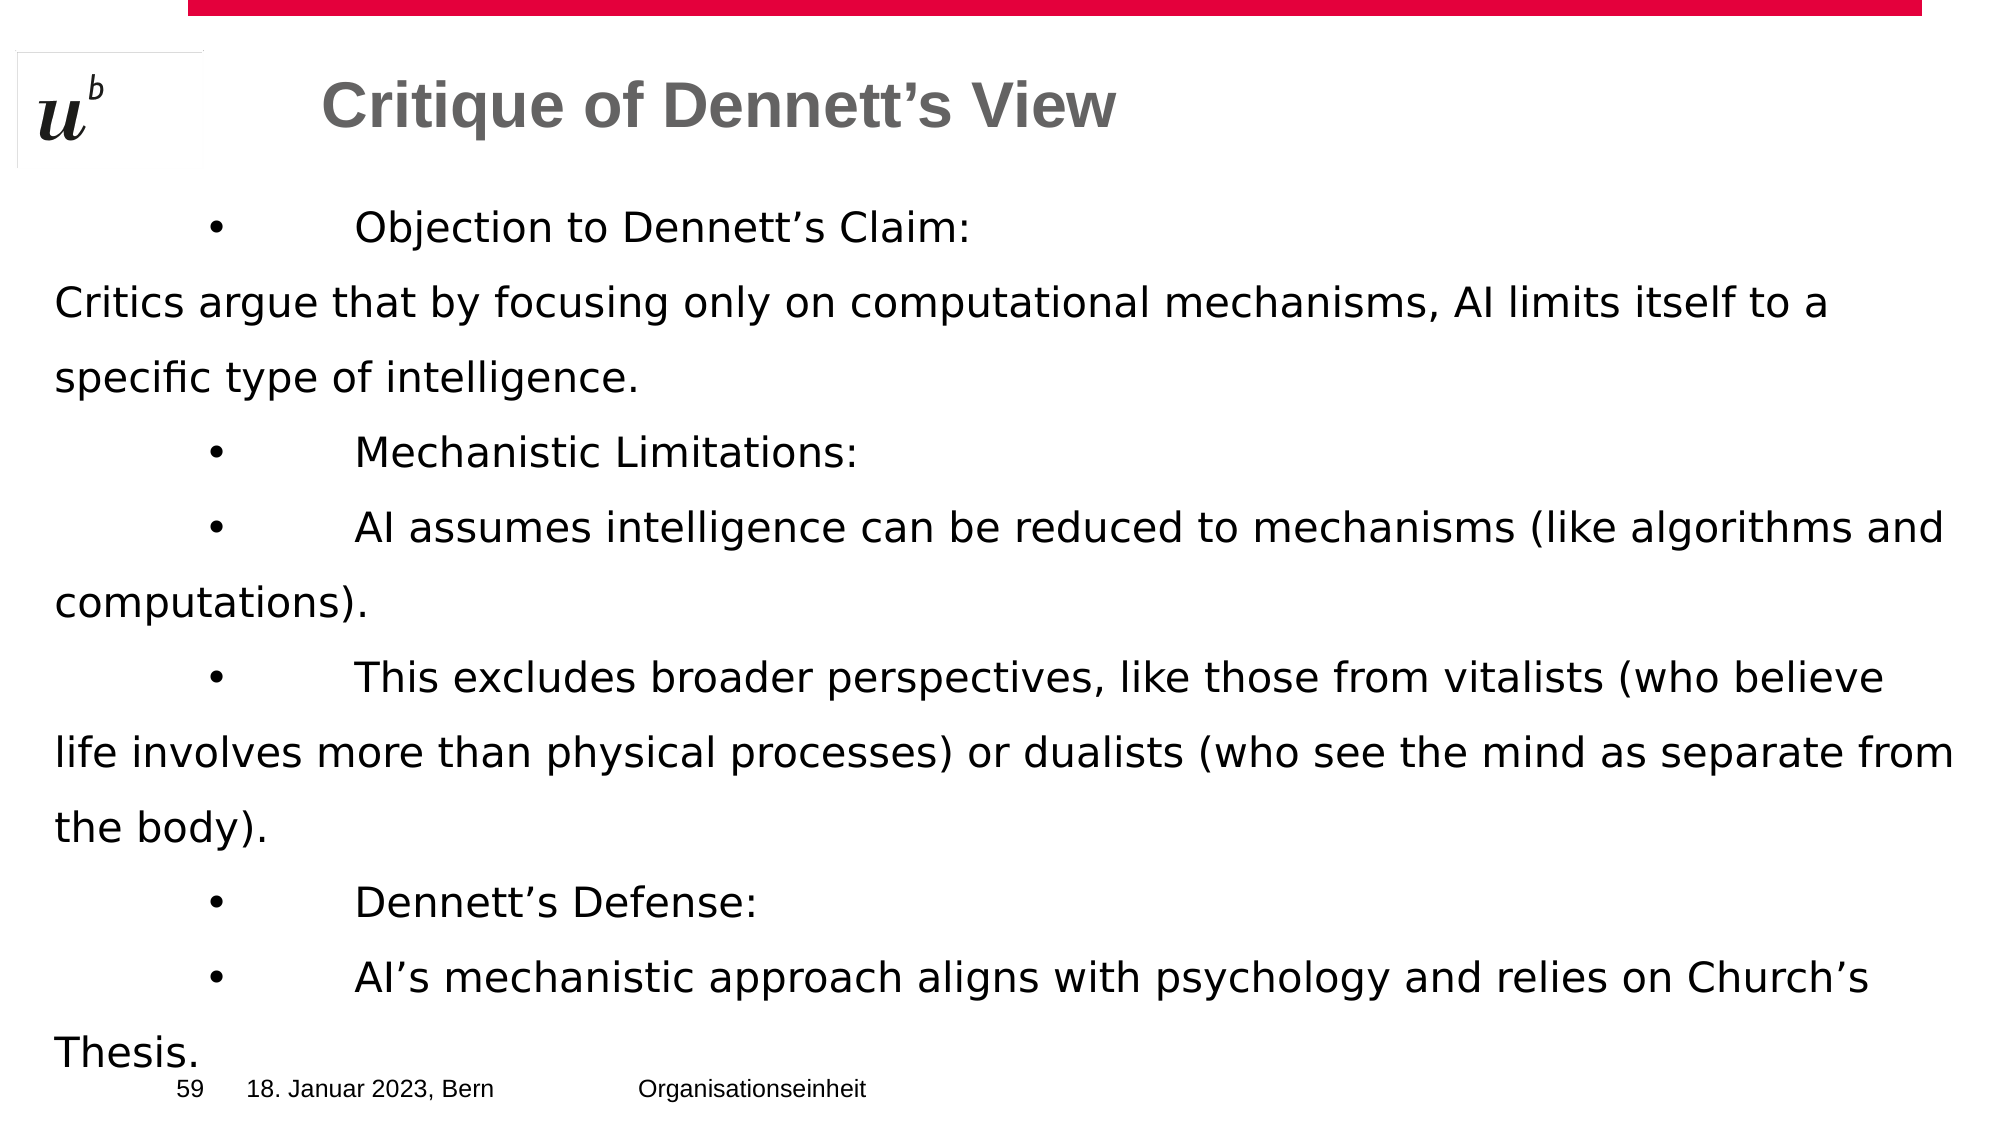

Critique of Dennett’s View
	•	Objection to Dennett’s Claim:
Critics argue that by focusing only on computational mechanisms, AI limits itself to a specific type of intelligence.
	•	Mechanistic Limitations:
	•	AI assumes intelligence can be reduced to mechanisms (like algorithms and computations).
	•	This excludes broader perspectives, like those from vitalists (who believe life involves more than physical processes) or dualists (who see the mind as separate from the body).
	•	Dennett’s Defense:
	•	AI’s mechanistic approach aligns with psychology and relies on Church’s Thesis.

59
18. Januar 2023, Bern
Organisationseinheit